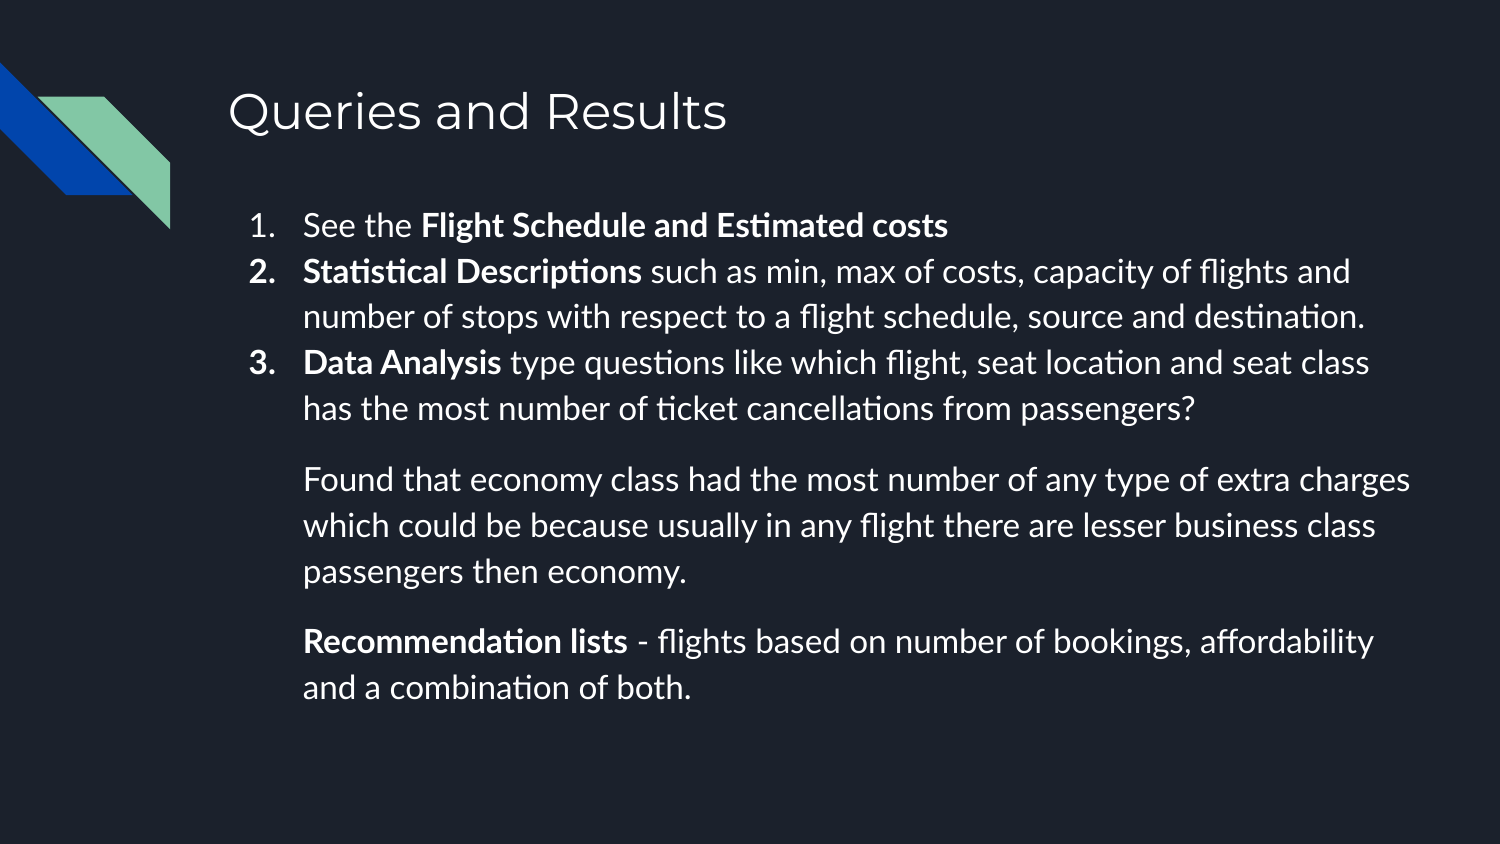

# Queries and Results
See the Flight Schedule and Estimated costs
Statistical Descriptions such as min, max of costs, capacity of flights and number of stops with respect to a flight schedule, source and destination.
Data Analysis type questions like which flight, seat location and seat class has the most number of ticket cancellations from passengers?
Found that economy class had the most number of any type of extra charges which could be because usually in any flight there are lesser business class passengers then economy.
Recommendation lists - flights based on number of bookings, affordability and a combination of both.